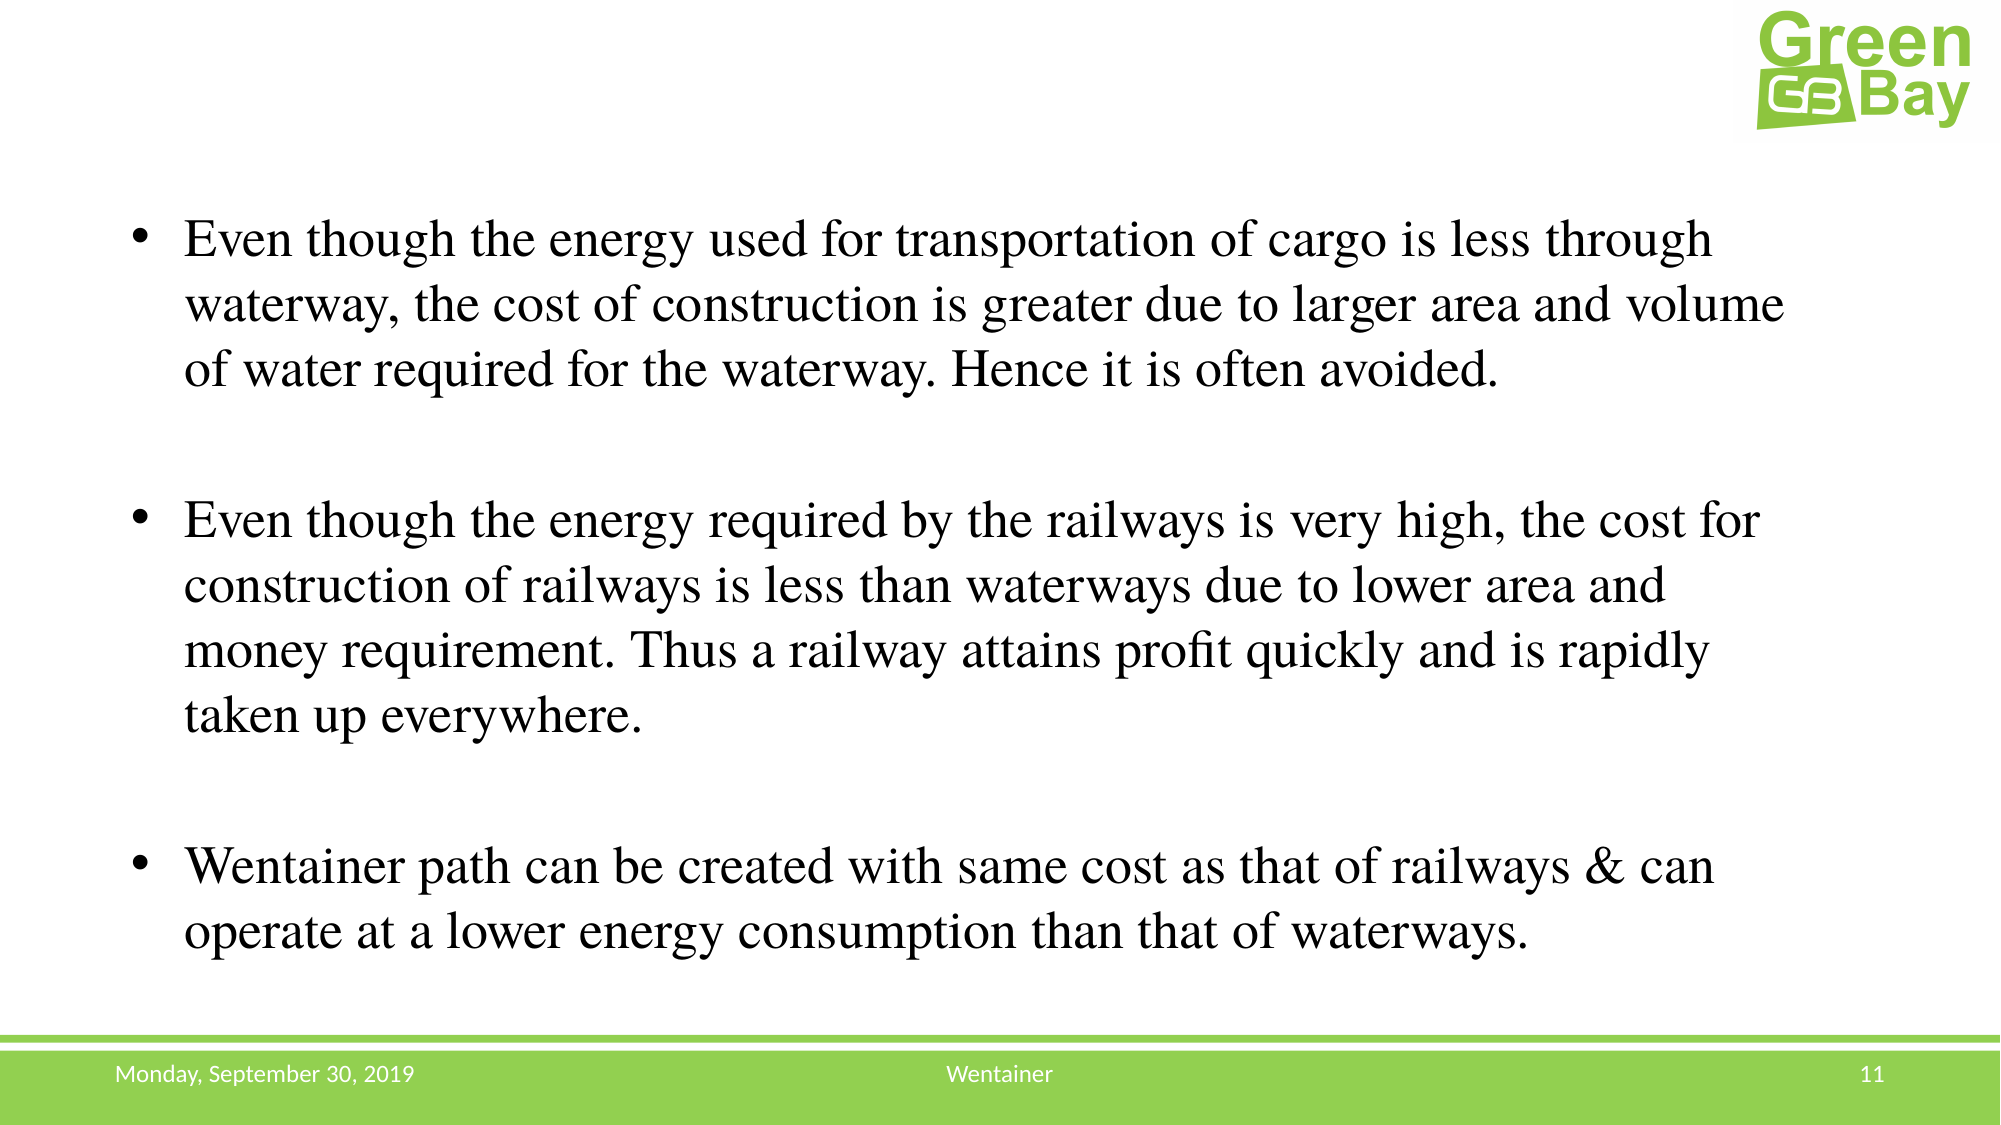

Even though the energy used for transportation of cargo is less through waterway, the cost of construction is greater due to larger area and volume of water required for the waterway. Hence it is often avoided.

Even though the energy required by the railways is very high, the cost for construction of railways is less than waterways due to lower area and money requirement. Thus a railway attains profit quickly and is rapidly taken up everywhere.

Wentainer path can be created with same cost as that of railways & can operate at a lower energy consumption than that of waterways.
Monday, September 30, 2019
Wentainer
11